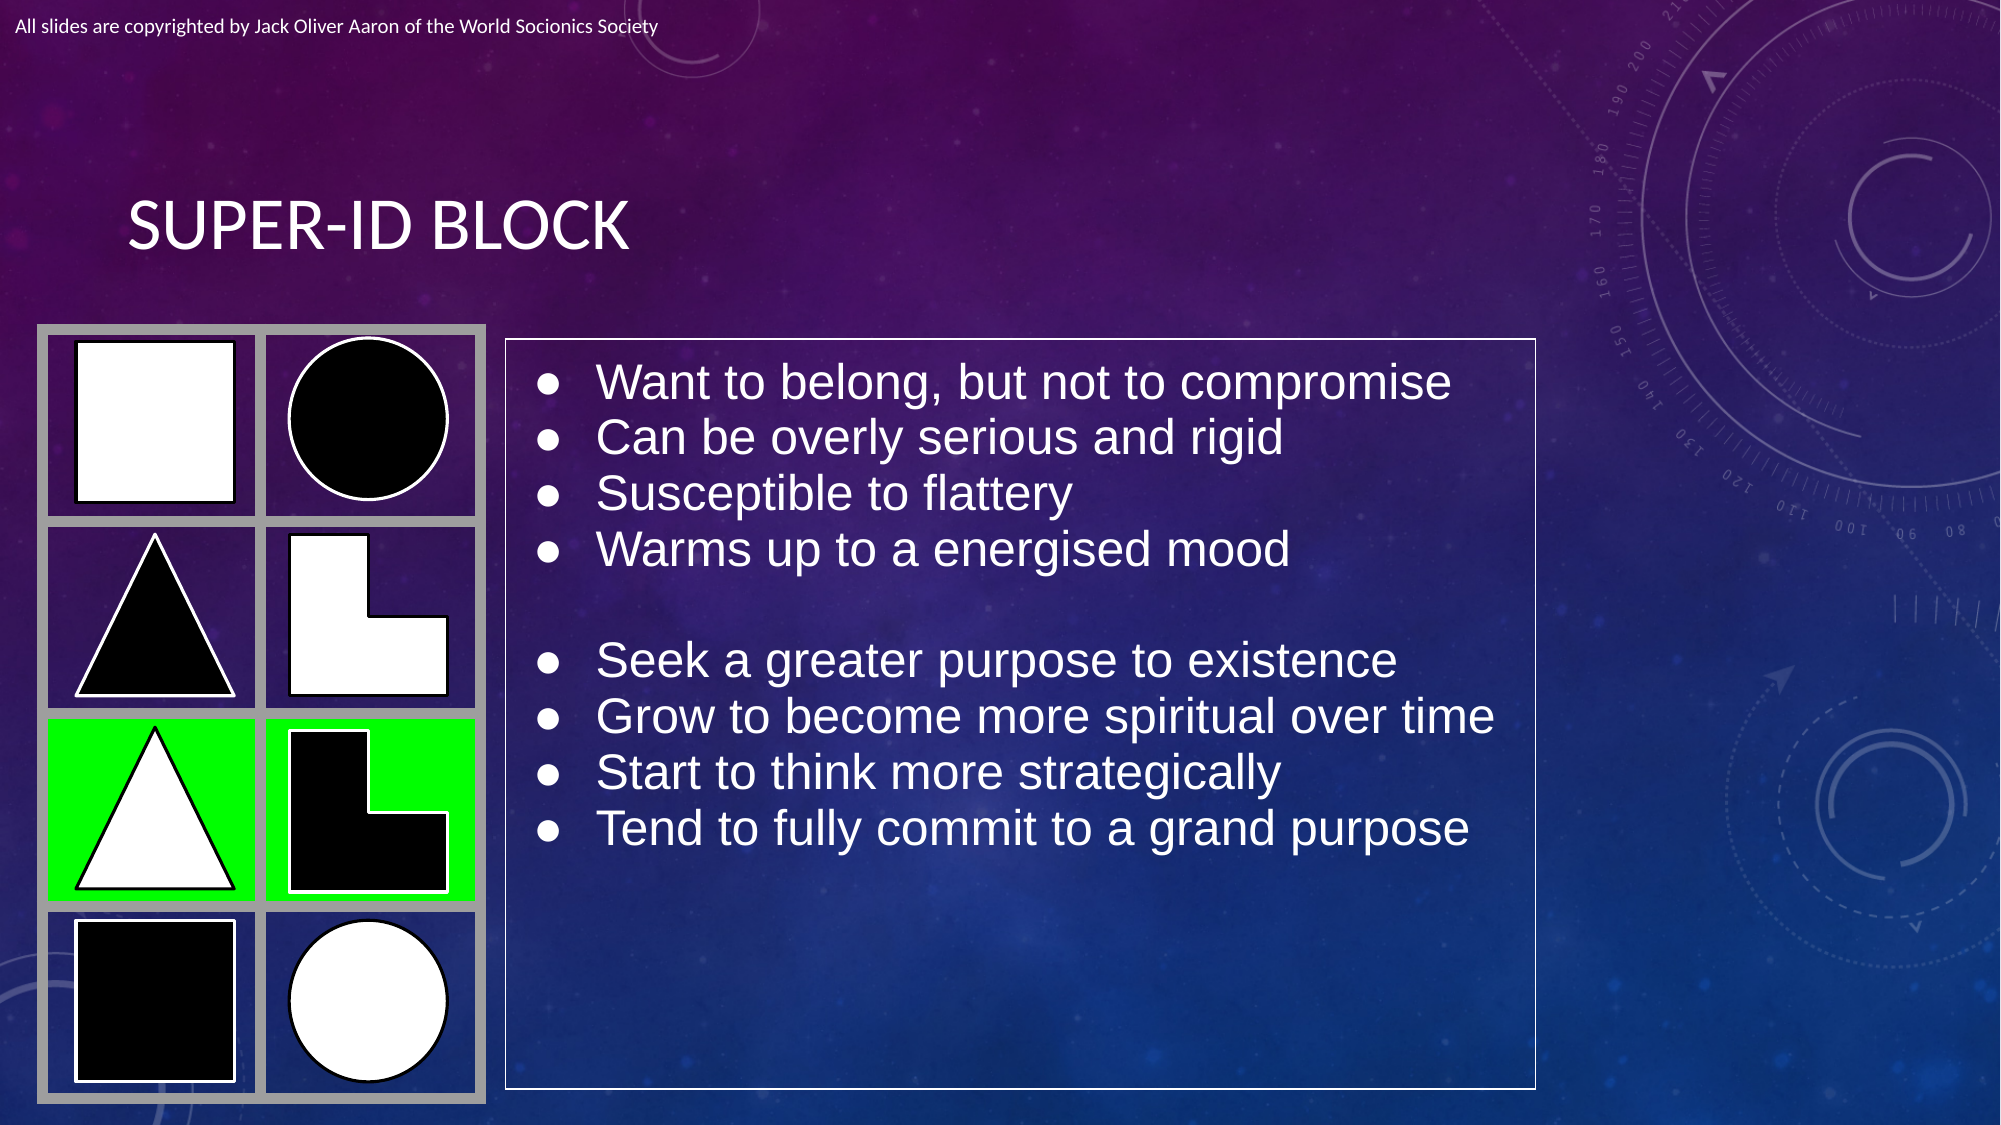

All slides are copyrighted by Jack Oliver Aaron of the World Socionics Society
# SUPER-ID BLOCK
|  |  |
| --- | --- |
|  |  |
|  |  |
|  |  |

| Want to belong, but not to compromise Can be overly serious and rigid Susceptible to flattery Warms up to a energised mood Seek a greater purpose to existence Grow to become more spiritual over time Start to think more strategically Tend to fully commit to a grand purpose |
| --- |